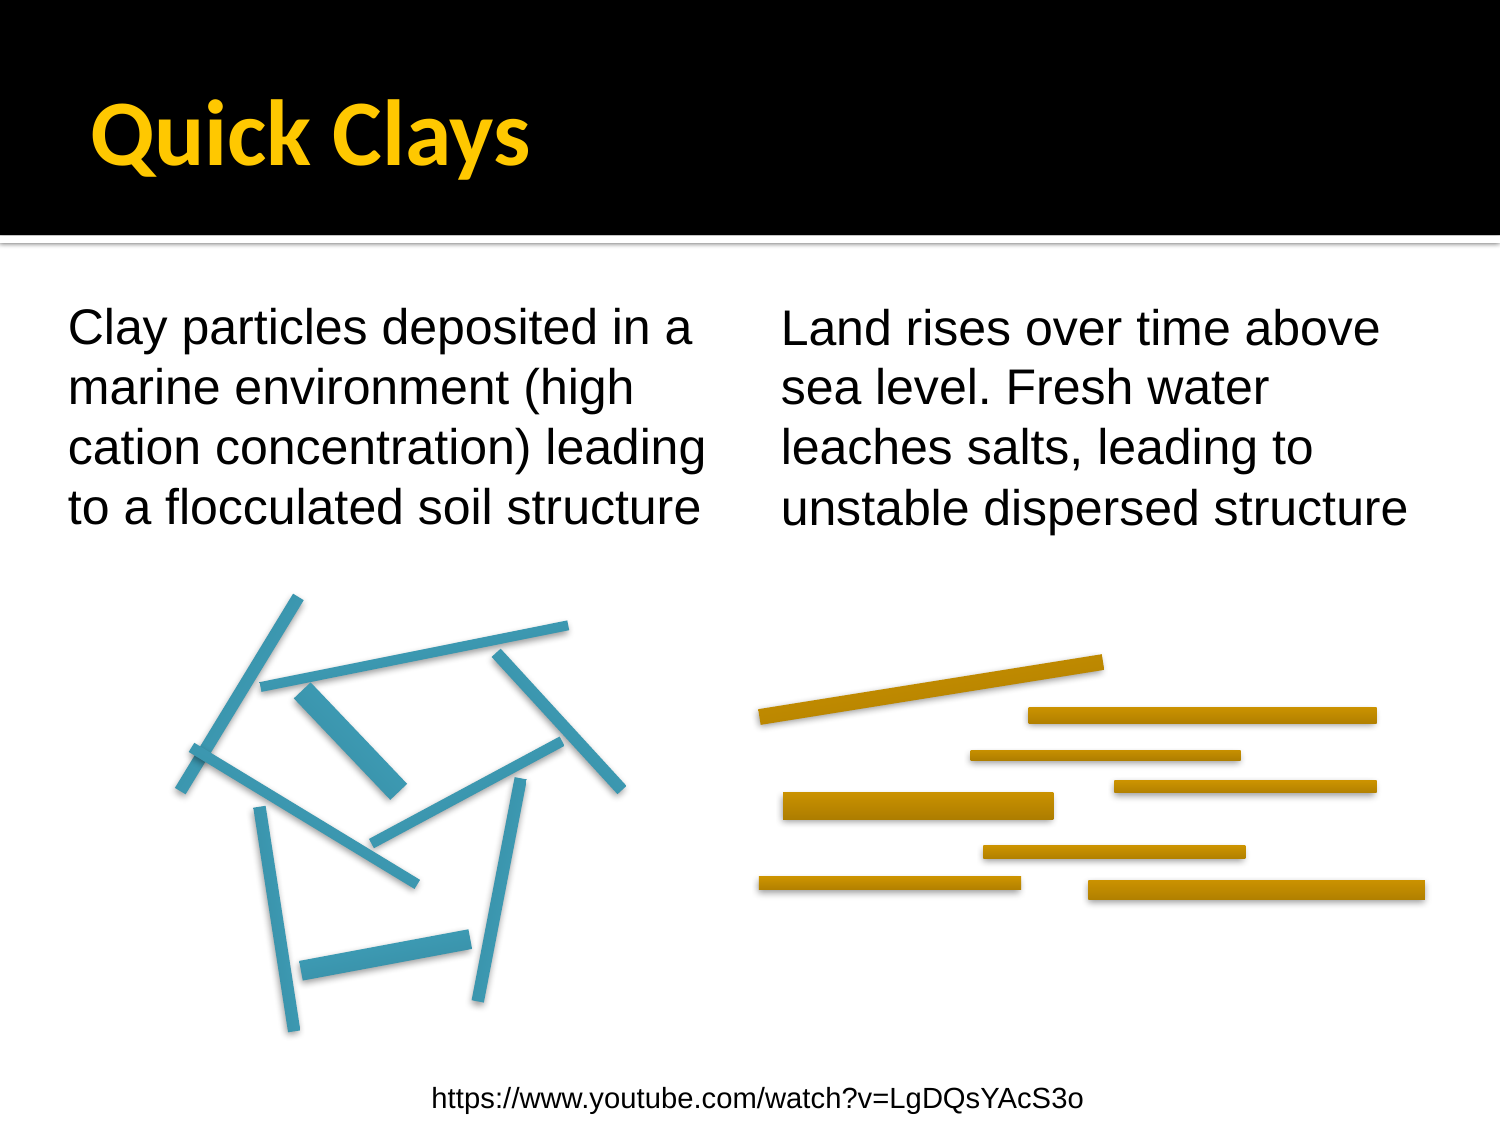

# Quick Clays
Clay particles deposited in a marine environment (high cation concentration) leading to a flocculated soil structure
Land rises over time above sea level. Fresh water leaches salts, leading to unstable dispersed structure

https://www.youtube.com/watch?v=LgDQsYAcS3o